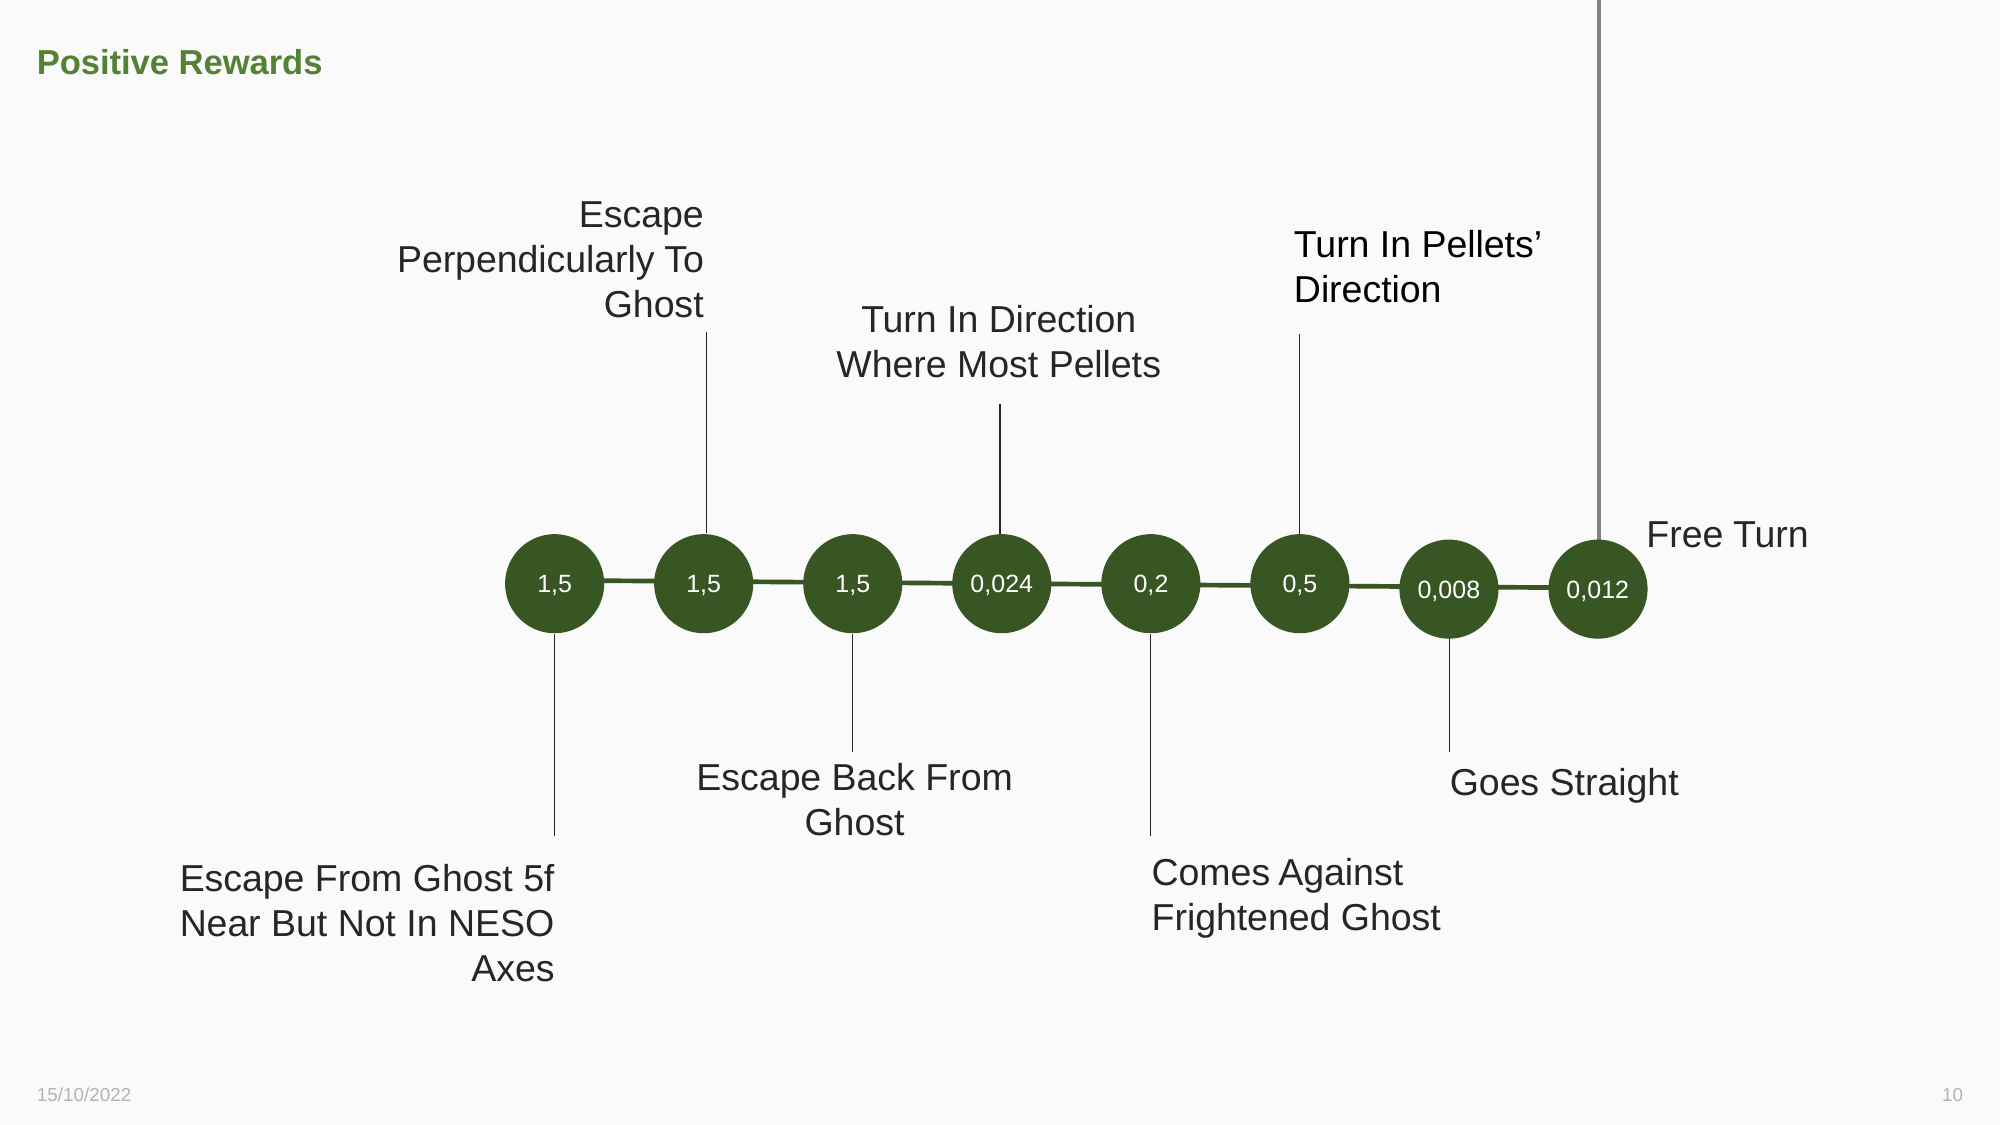

Positive Rewards
Escape Perpendicularly To Ghost
Turn In Pellets’ Direction

Turn In Direction Where Most Pellets
Free Turn

1,5
1,5
1,5
0,024
0,2
0,5
0,008
0,012
Escape Back From Ghost
Goes Straight
Comes Against Frightened Ghost
Escape From Ghost 5f Near But Not In NESO Axes
15/10/2022
10